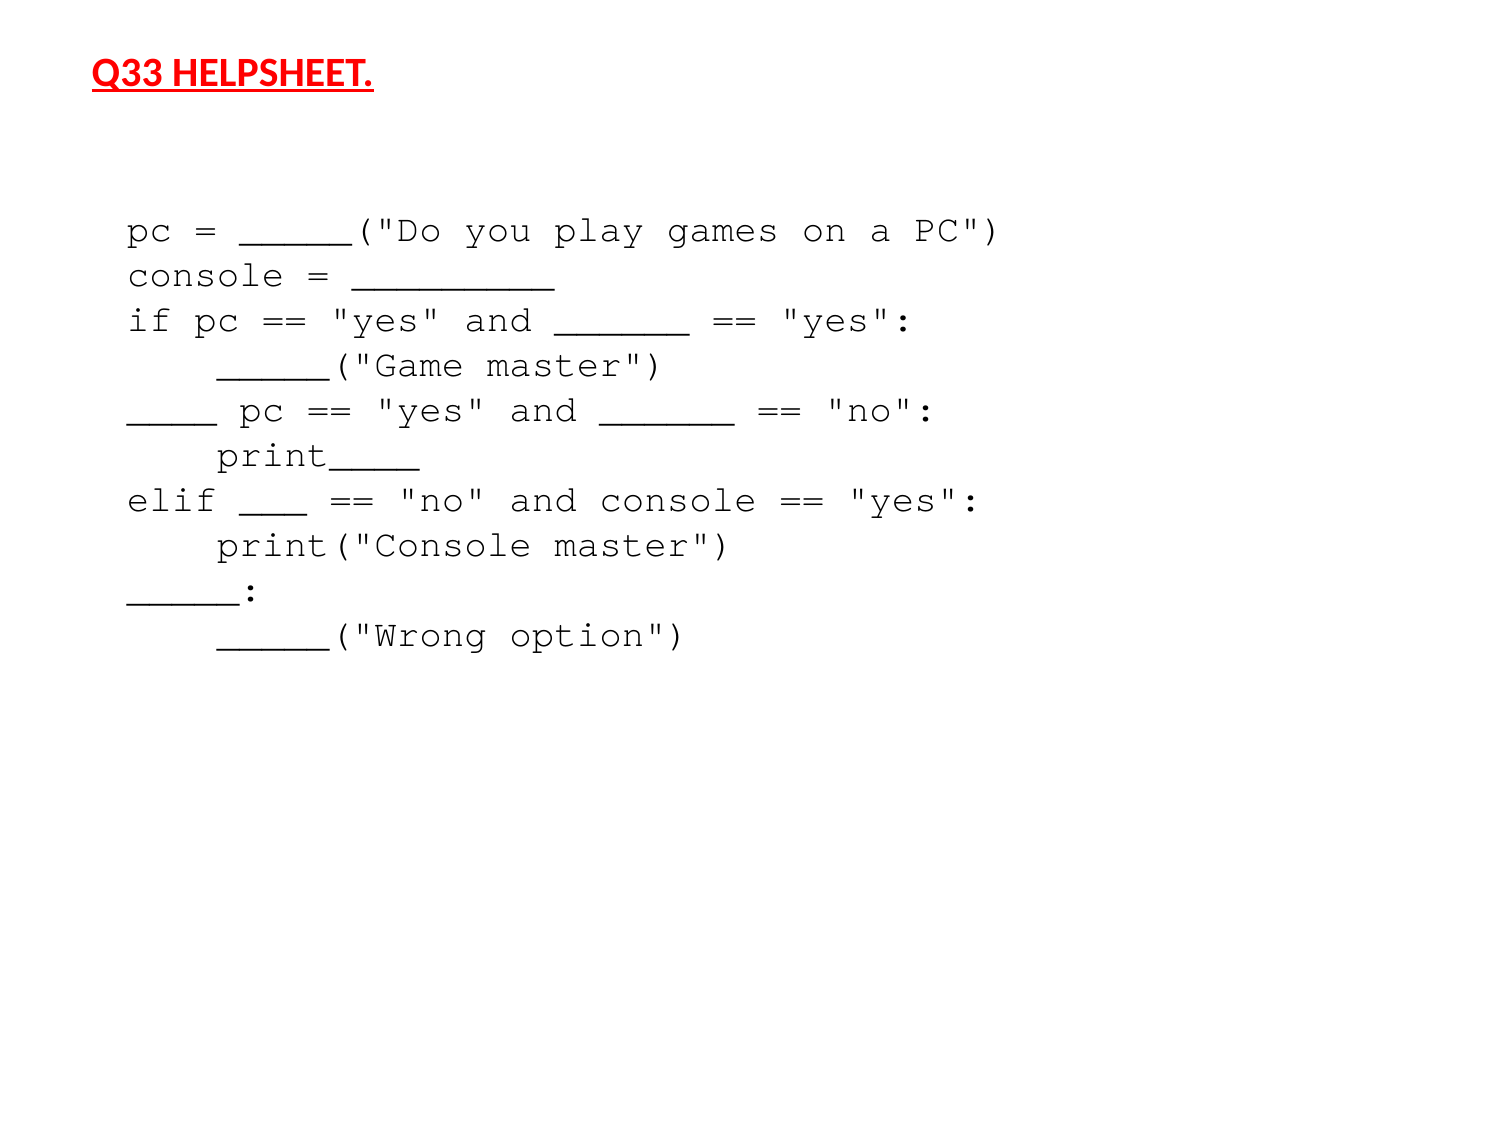

Q33 HELPSHEET.

pc = _____("Do you play games on a PC")
console = _________
if pc == "yes" and ______ == "yes":
    _____("Game master")
____ pc == "yes" and ______ == "no":
    print____
elif ___ == "no" and console == "yes":
    print("Console master")
_____:
    _____("Wrong option")